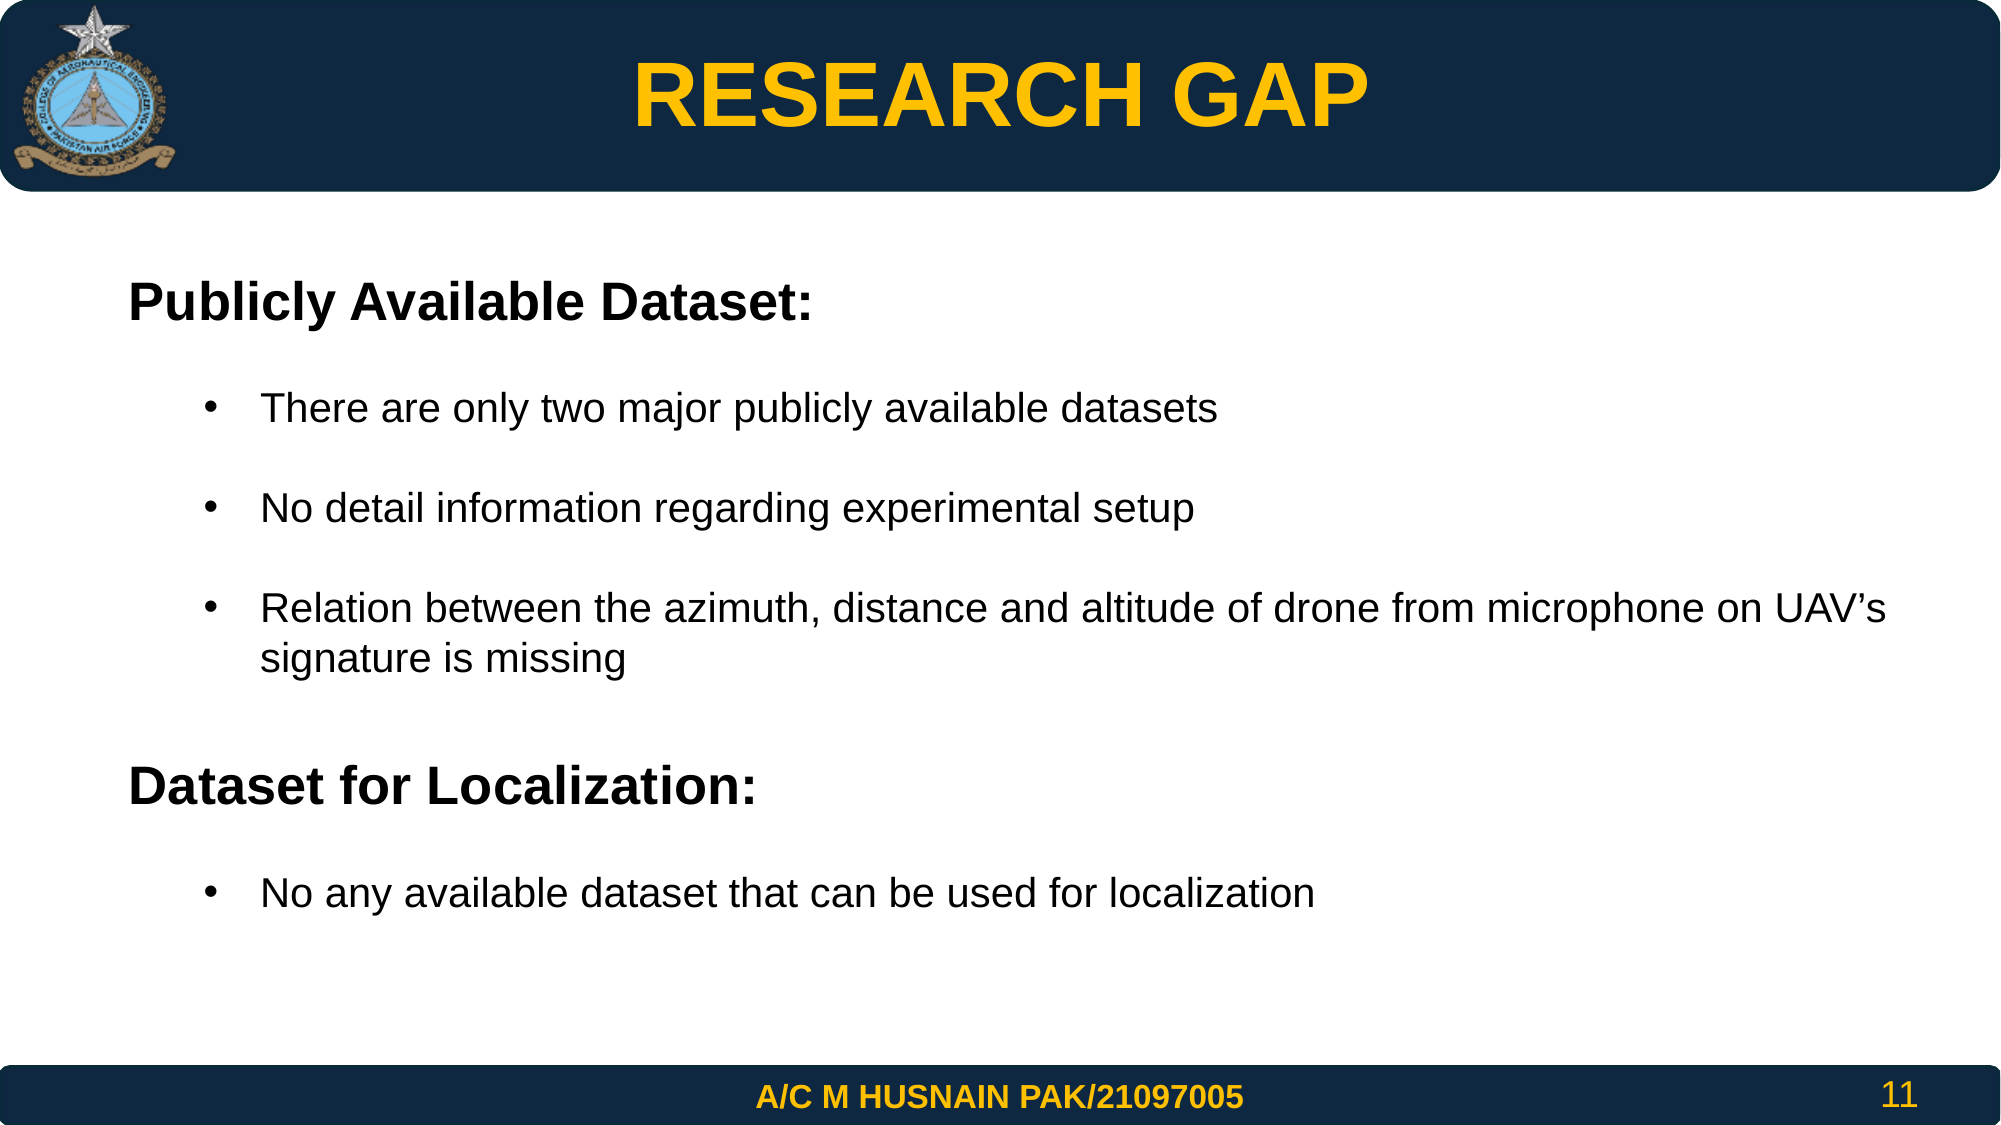

RESEARCH GAP
Publicly Available Dataset:

There are only two major publicly available datasets

No detail information regarding experimental setup

Relation between the azimuth, distance and altitude of drone from microphone on UAV’s
signature is missing

Dataset for Localization:

No any available dataset that can be used for localization